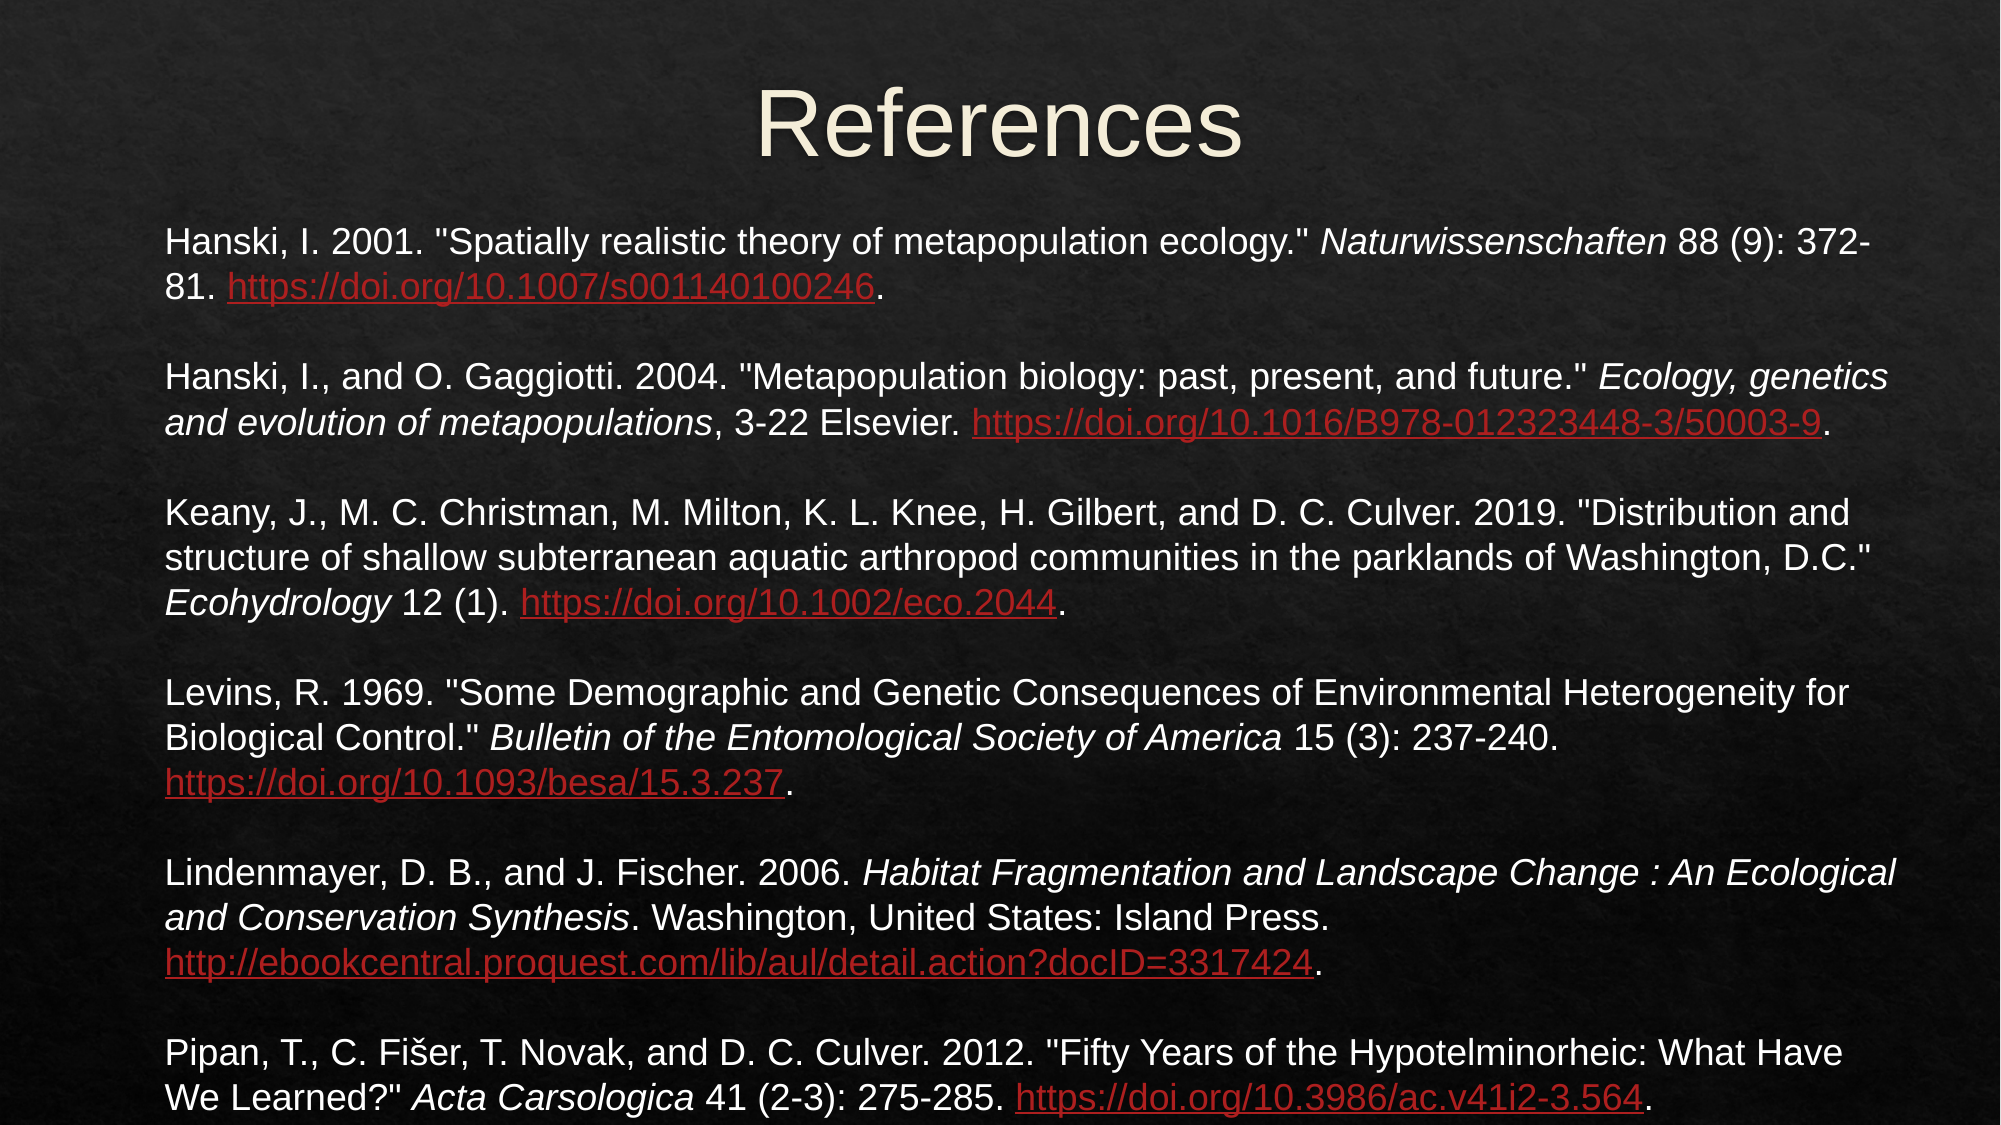

# References
Hanski, I. 2001. "Spatially realistic theory of metapopulation ecology." Naturwissenschaften 88 (9): 372-81. https://doi.org/10.1007/s001140100246.

Hanski, I., and O. Gaggiotti. 2004. "Metapopulation biology: past, present, and future." Ecology, genetics and evolution of metapopulations, 3-22 Elsevier. https://doi.org/10.1016/B978-012323448-3/50003-9.

Keany, J., M. C. Christman, M. Milton, K. L. Knee, H. Gilbert, and D. C. Culver. 2019. "Distribution and structure of shallow subterranean aquatic arthropod communities in the parklands of Washington, D.C." Ecohydrology 12 (1). https://doi.org/10.1002/eco.2044.

Levins, R. 1969. "Some Demographic and Genetic Consequences of Environmental Heterogeneity for Biological Control." Bulletin of the Entomological Society of America 15 (3): 237-240. https://doi.org/10.1093/besa/15.3.237.

Lindenmayer, D. B., and J. Fischer. 2006. Habitat Fragmentation and Landscape Change : An Ecological and Conservation Synthesis. Washington, United States: Island Press. http://ebookcentral.proquest.com/lib/aul/detail.action?docID=3317424.

Pipan, T., C. Fišer, T. Novak, and D. C. Culver. 2012. "Fifty Years of the Hypotelminorheic: What Have We Learned?" Acta Carsologica 41 (2-3): 275-285. https://doi.org/10.3986/ac.v41i2-3.564.